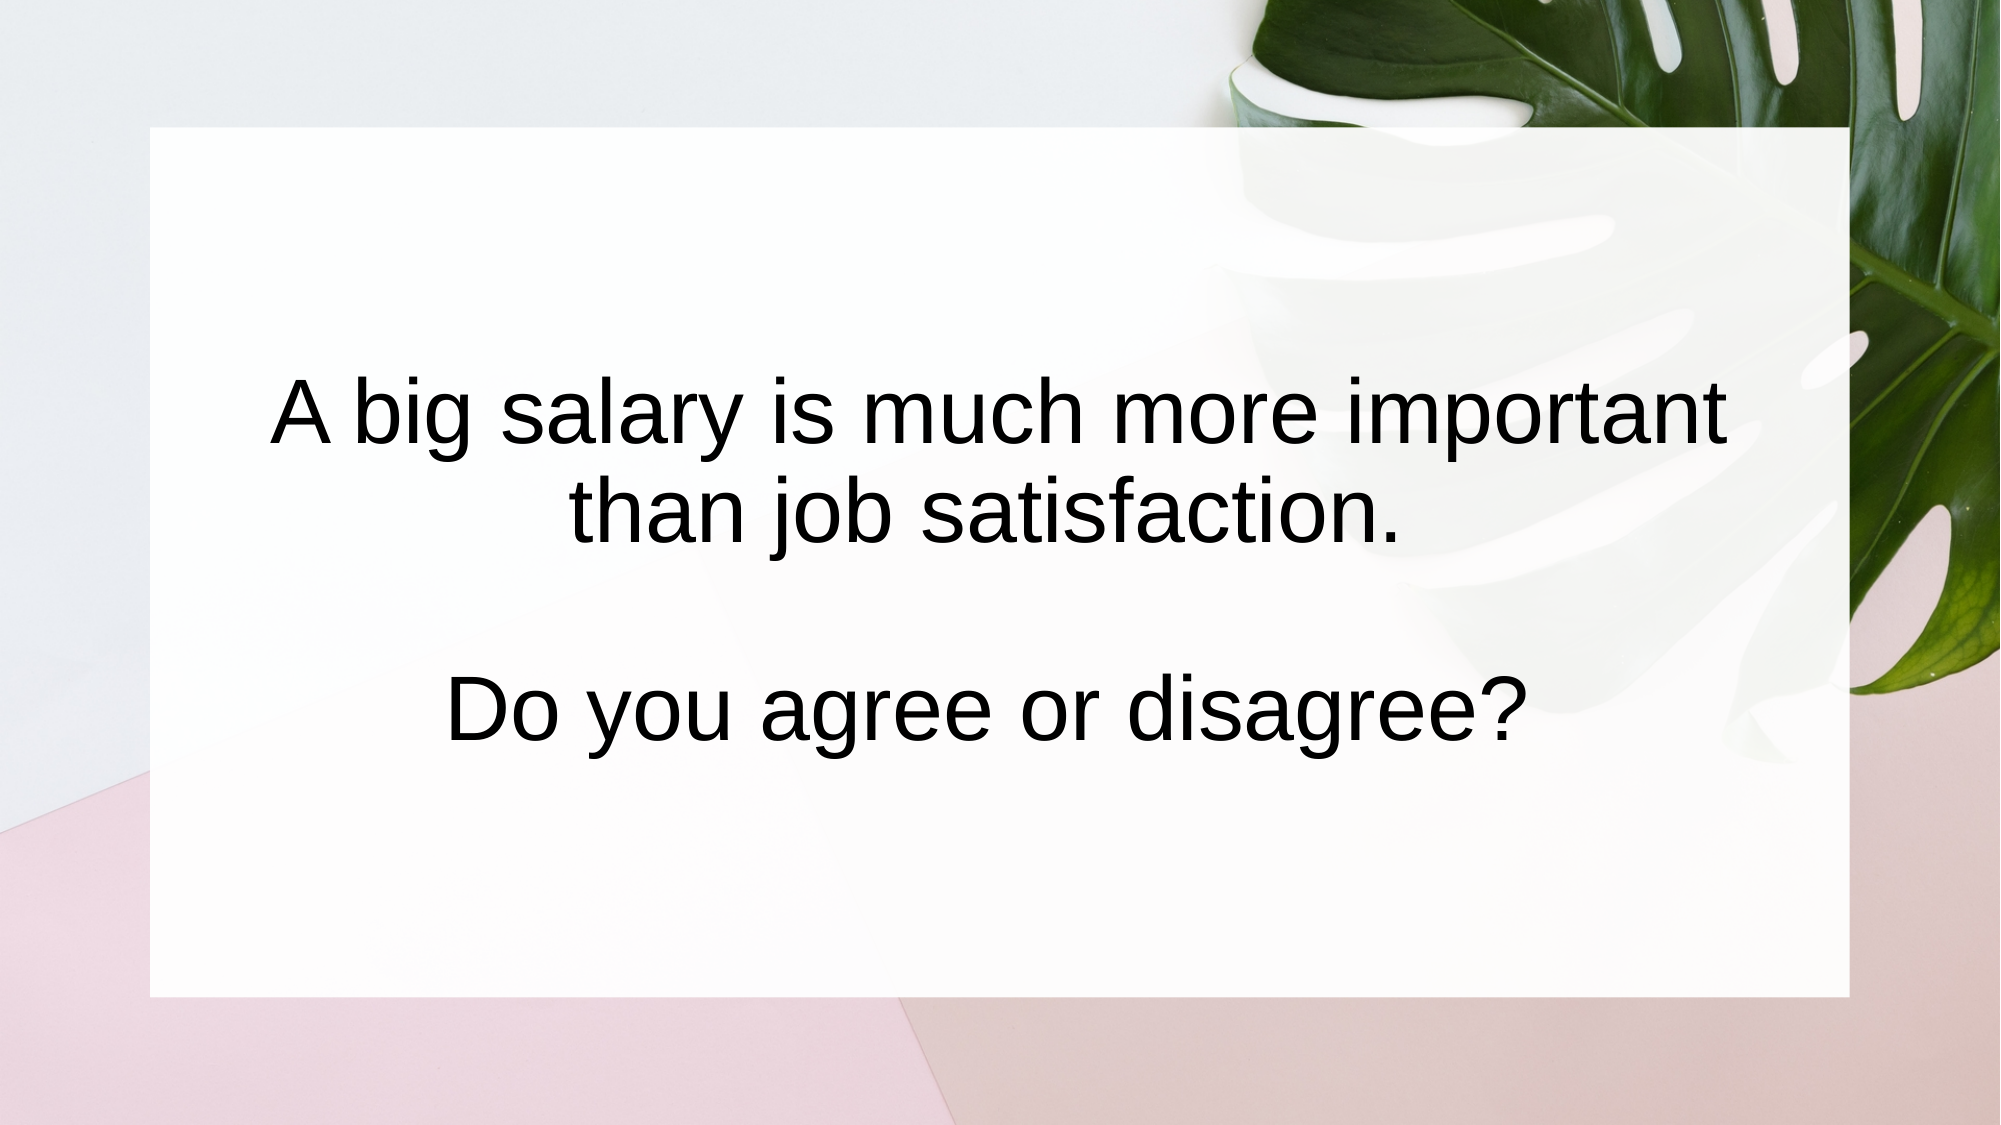

# A big salary is much more important than job satisfaction. Do you agree or disagree?